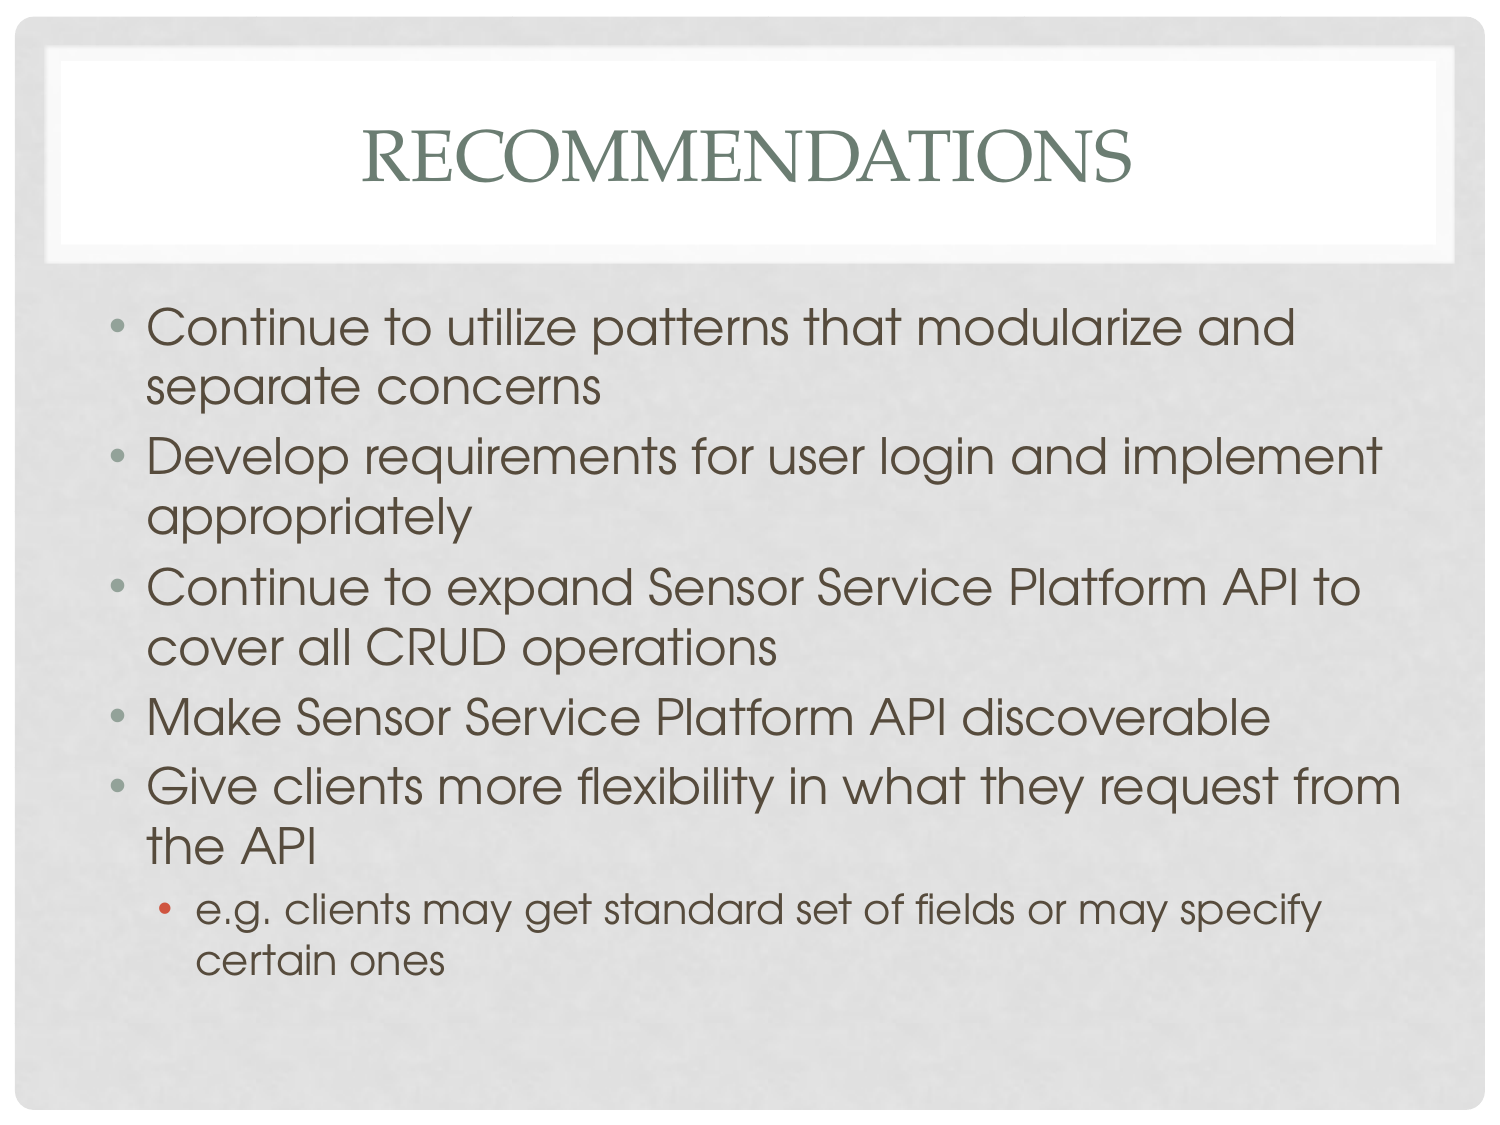

# Recommendations
Continue to utilize patterns that modularize and separate concerns
Develop requirements for user login and implement appropriately
Continue to expand Sensor Service Platform API to cover all CRUD operations
Make Sensor Service Platform API discoverable
Give clients more flexibility in what they request from the API
e.g. clients may get standard set of fields or may specify certain ones